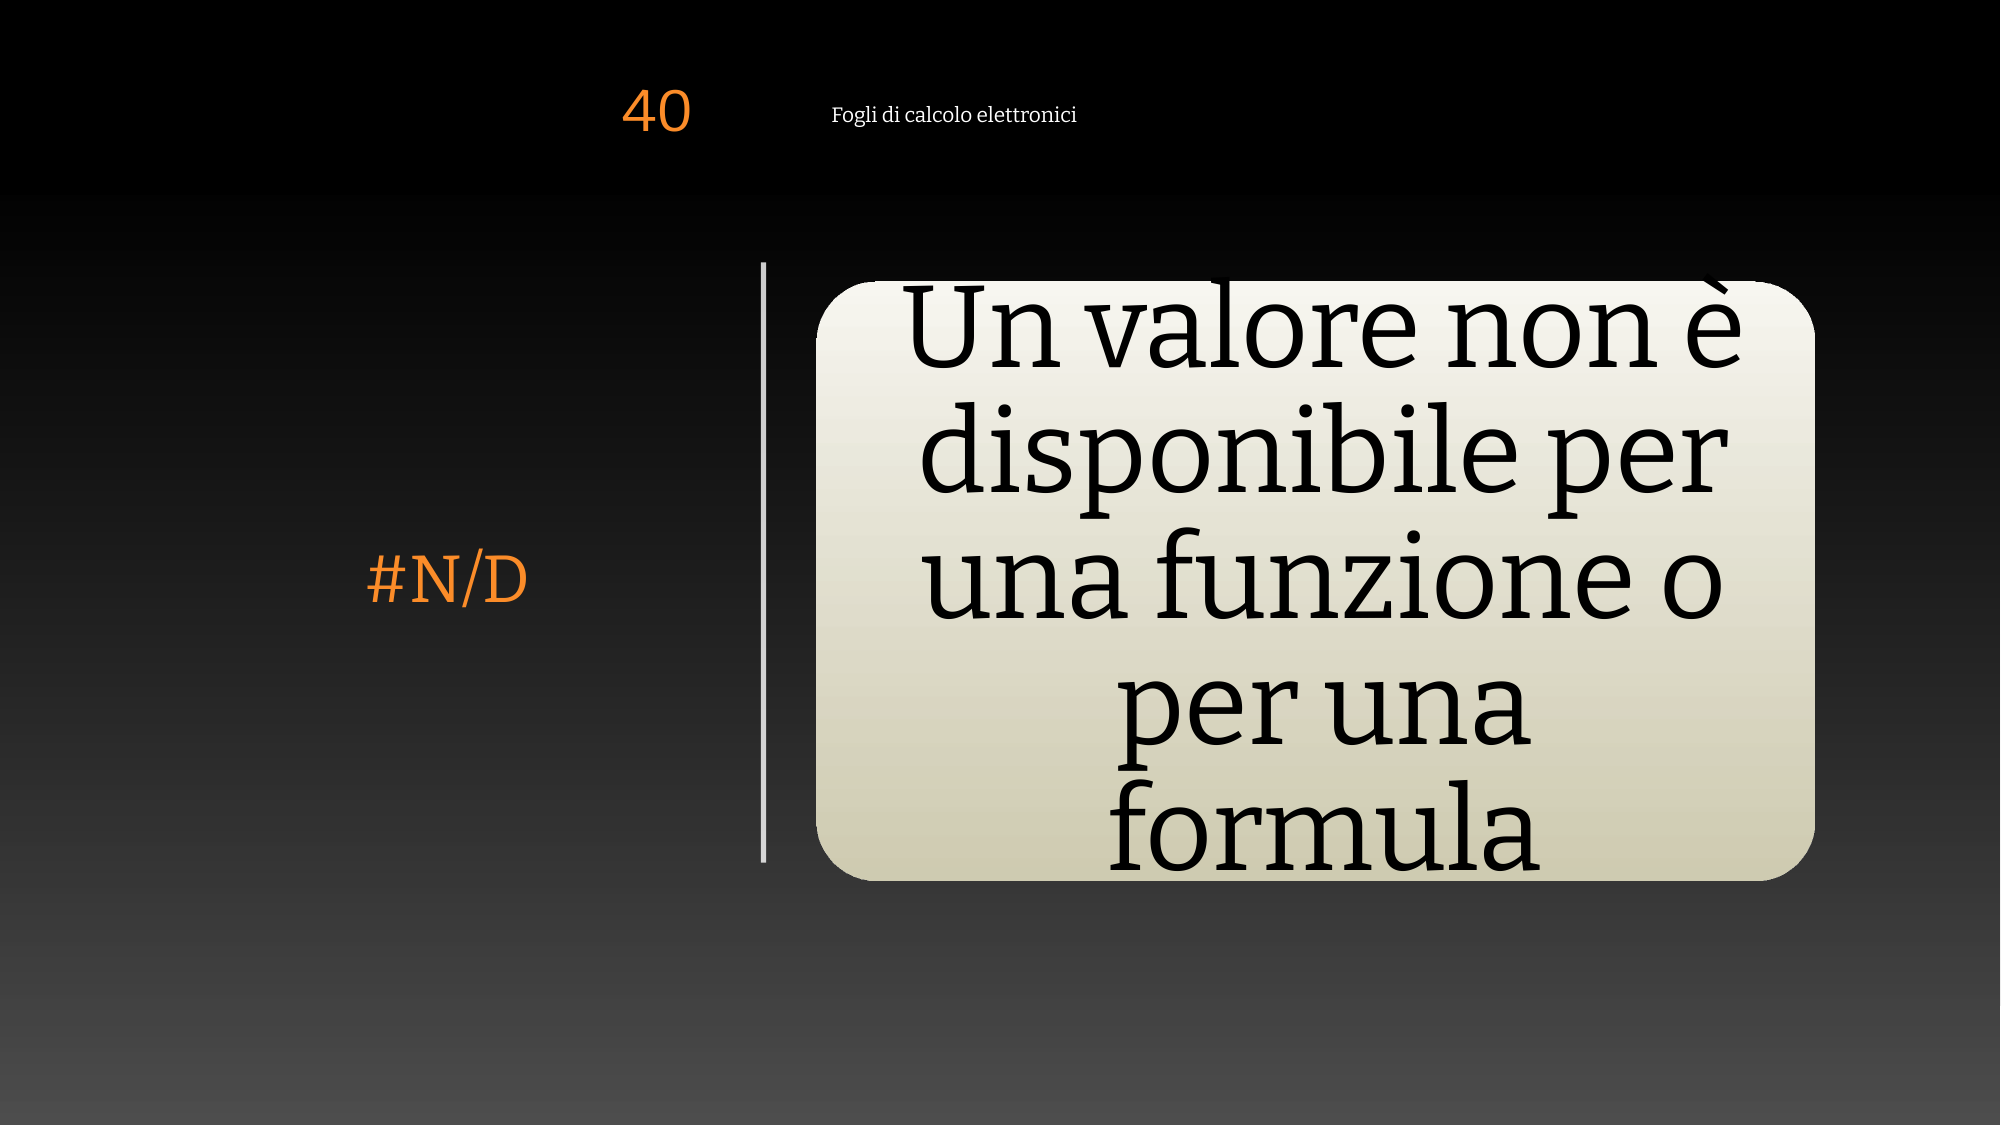

40
Fogli di calcolo elettronici

# #N/D
Un valore non è disponibile per una funzione o per una formula